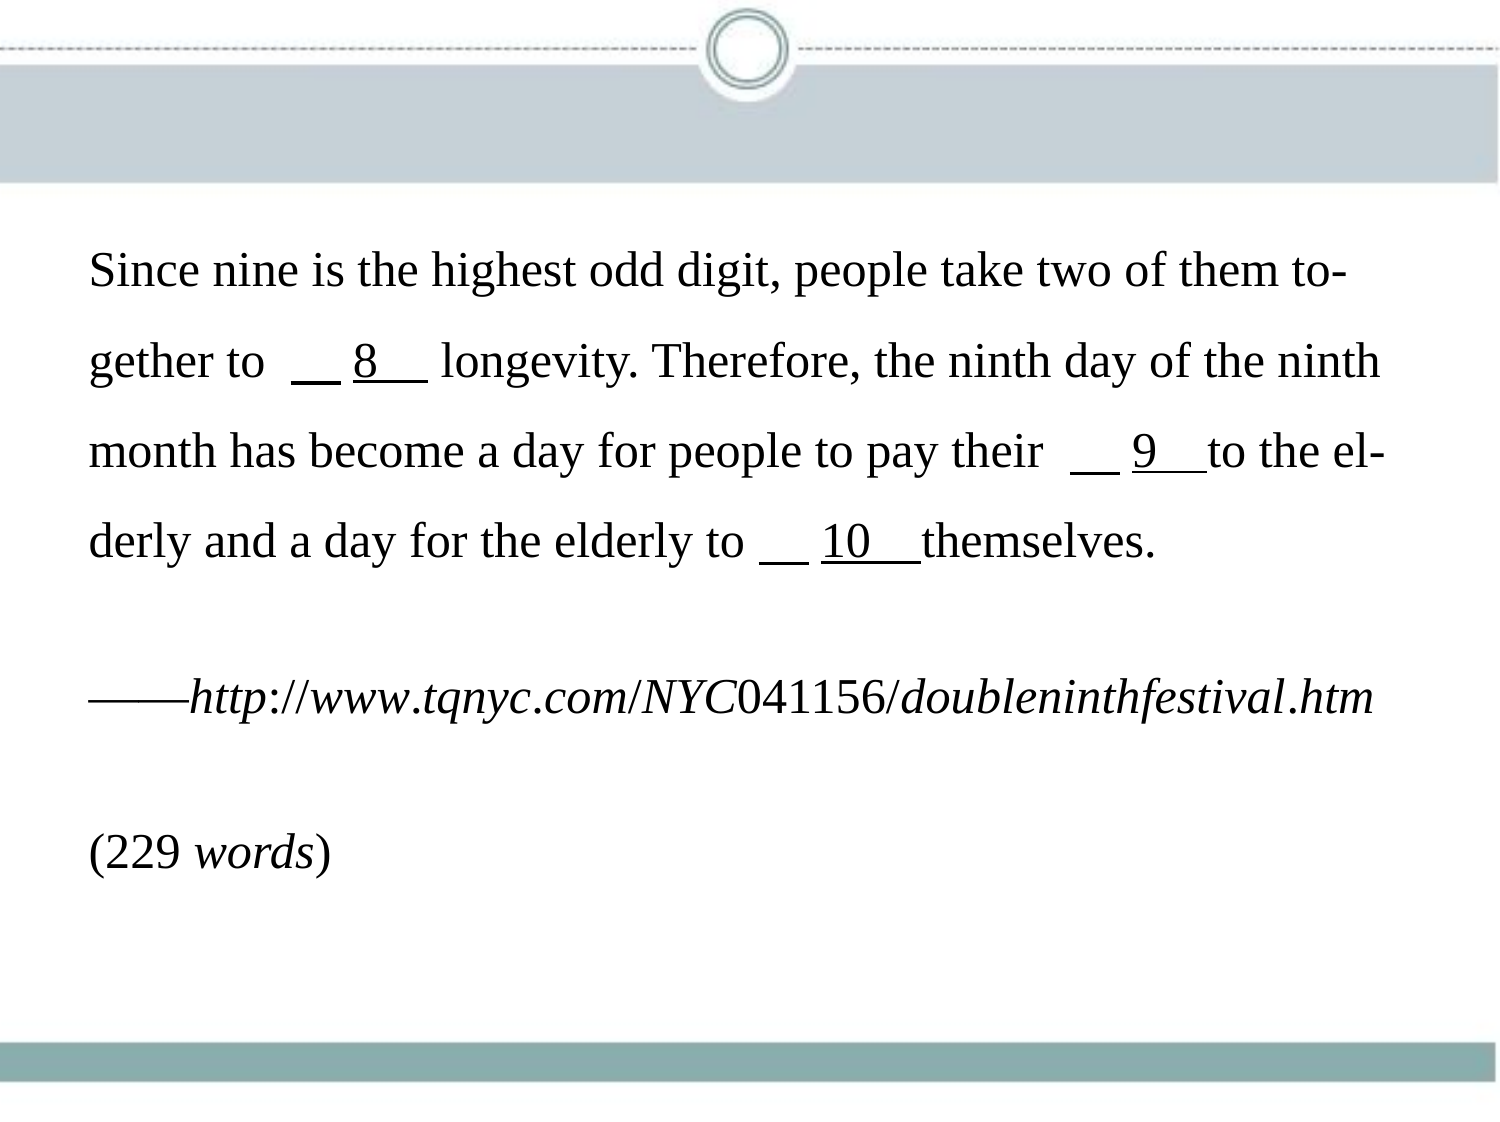

Since nine is the highest odd digit, people take two of them to-
gether to 　8     longevity. Therefore, the ninth day of the ninth
month has become a day for people to pay their 　9    to the el-
derly and a day for the elderly to　10    themselves.
——http://www.tqnyc.com/NYC041156/doubleninthfestival.htm
(229 words)